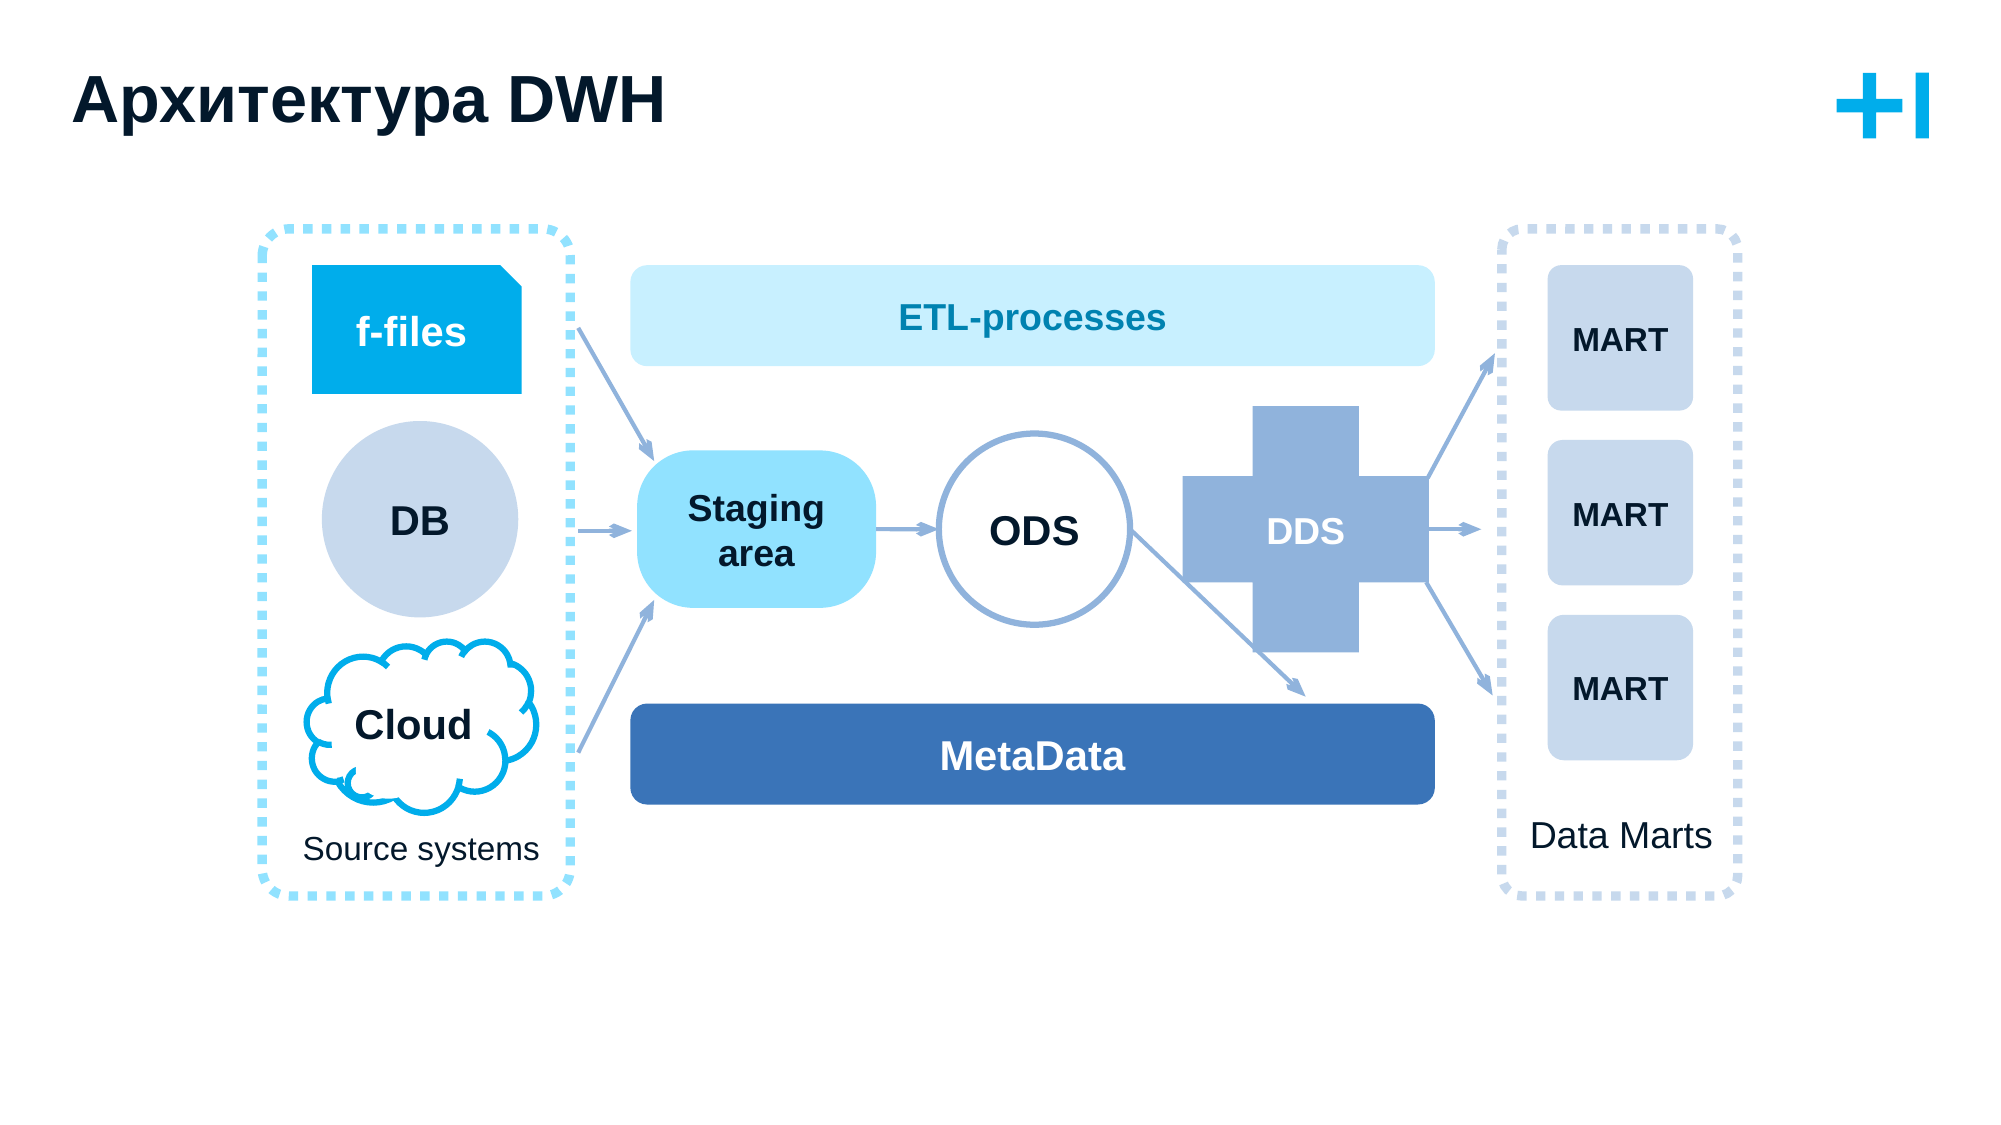

# Архитектура DWH

f-files
DB
Cloud

Sourсe systems

MART
MART
MART

Data Marts
ETL-processes
DDS
ODS
Staging
area
MetaData